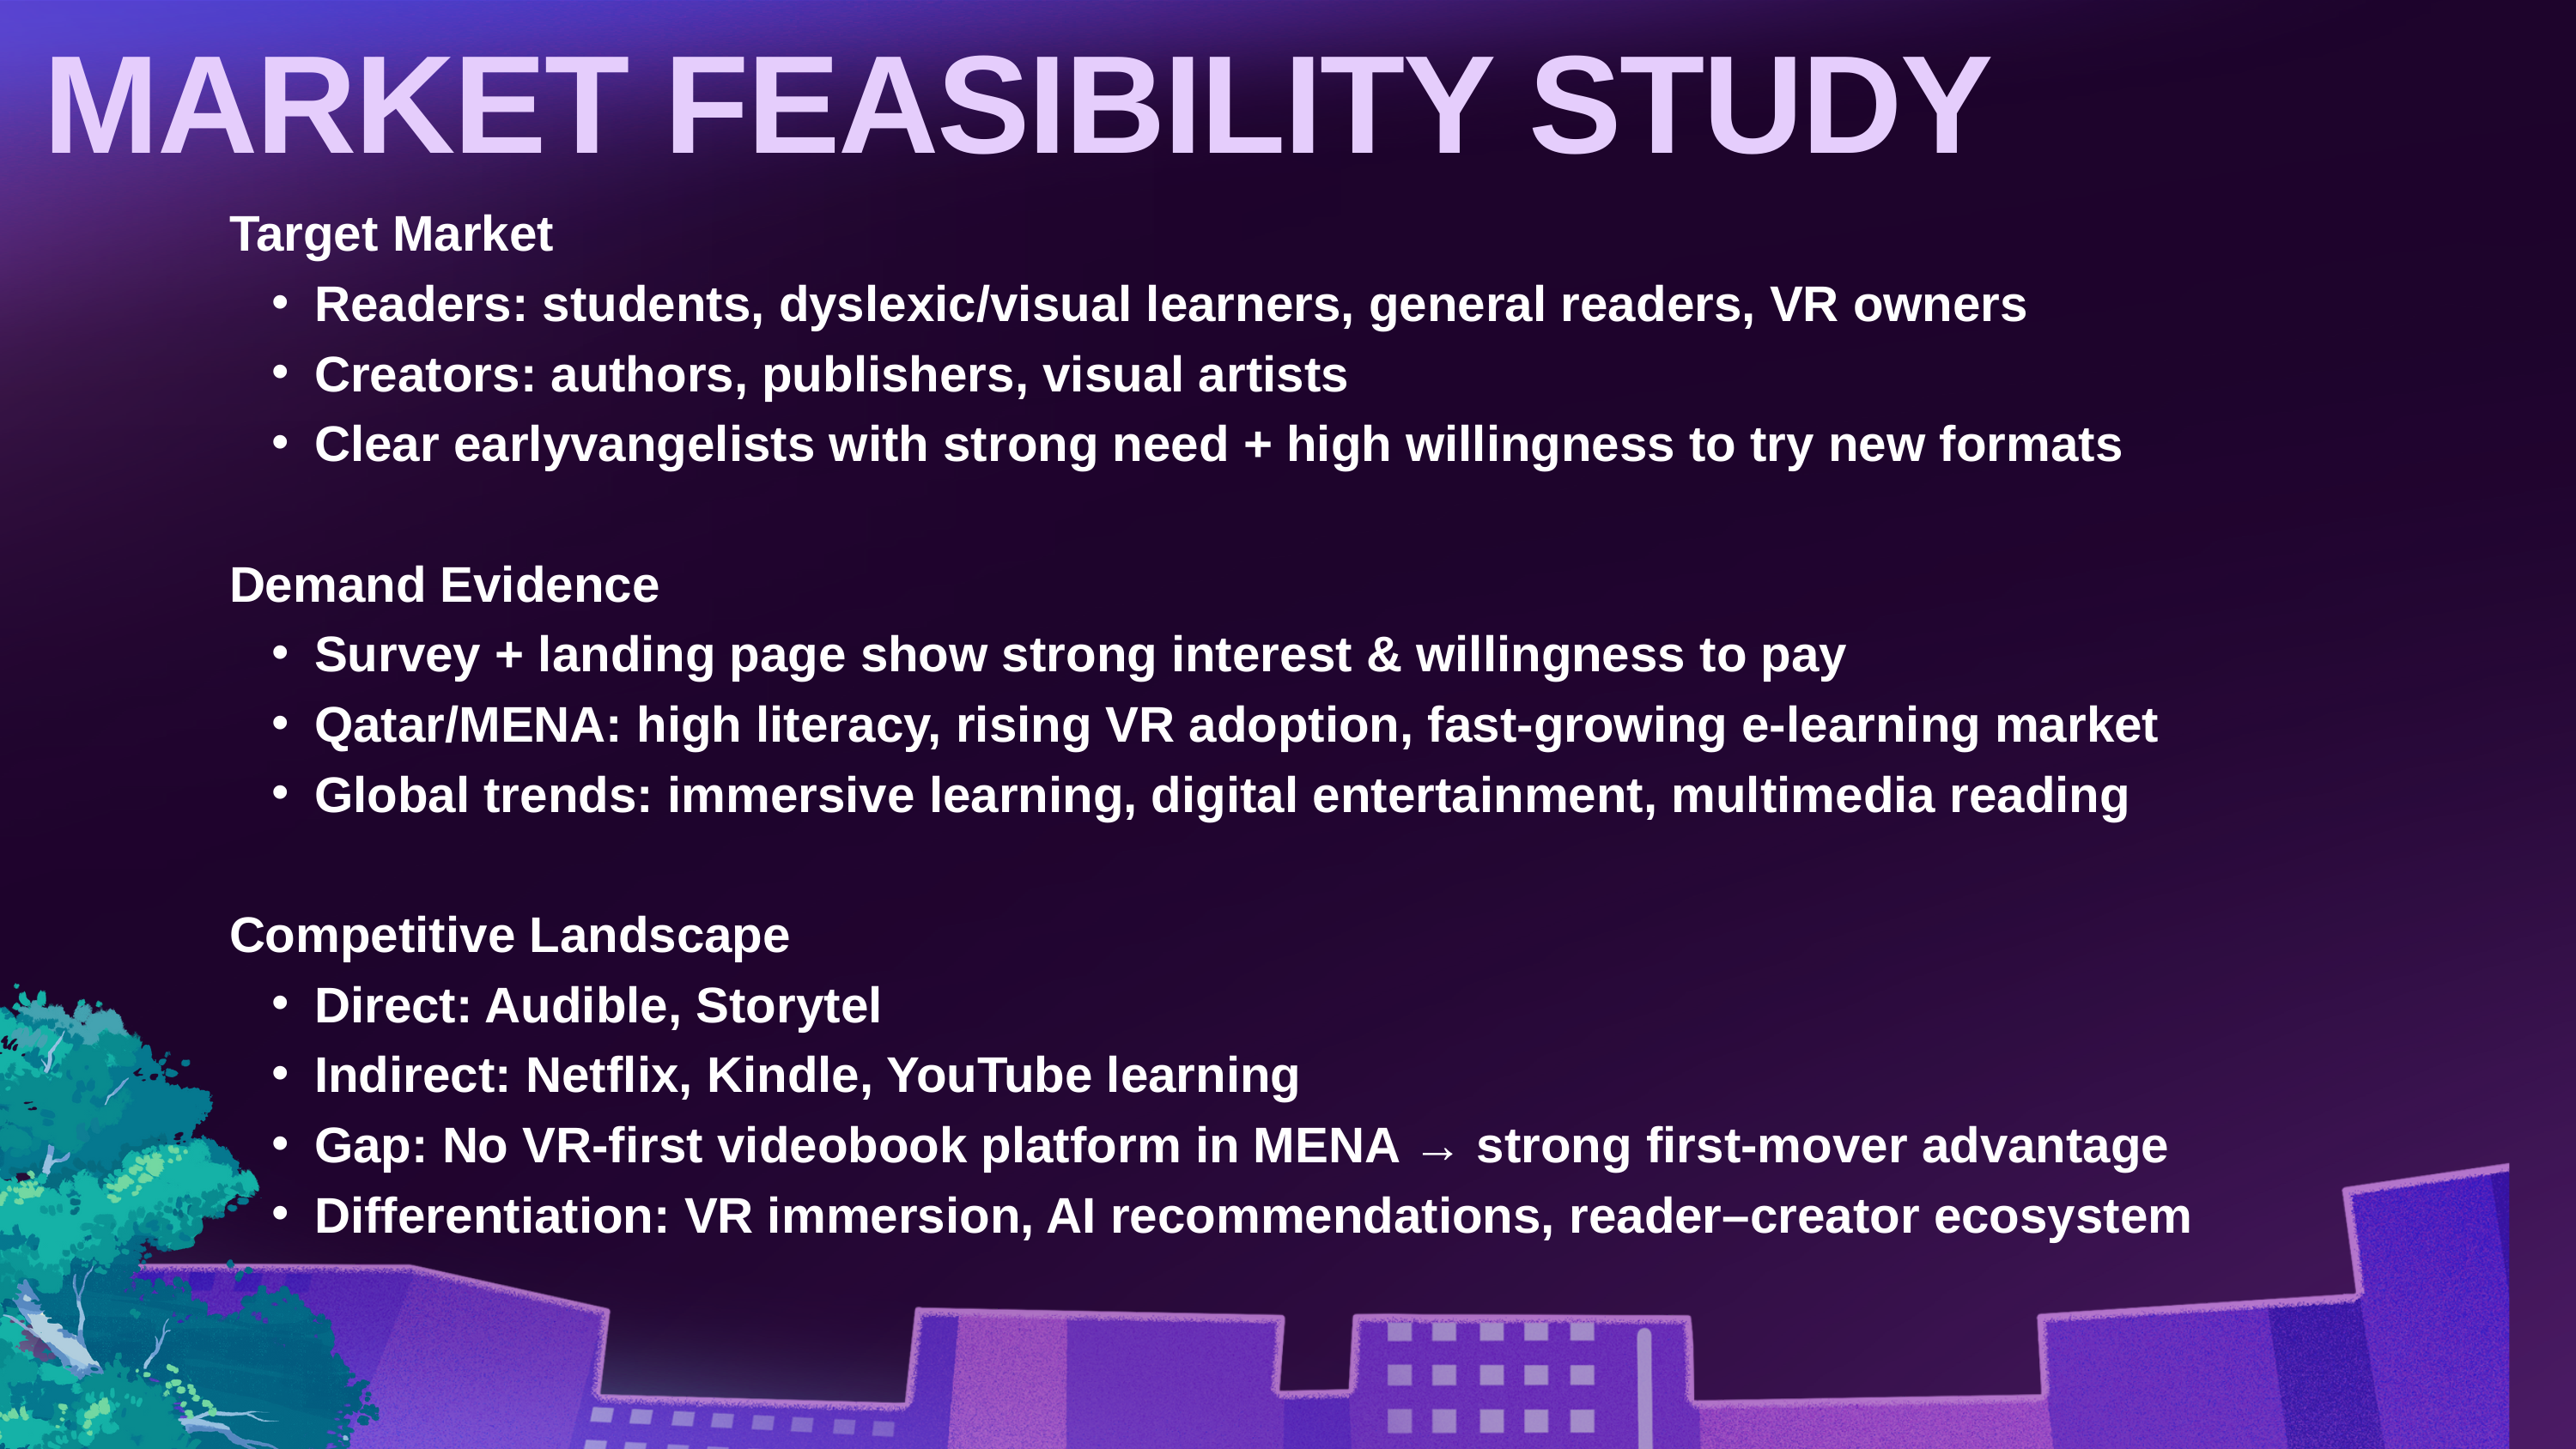

MARKET FEASIBILITY STUDY
Target Market
Readers: students, dyslexic/visual learners, general readers, VR owners
Creators: authors, publishers, visual artists
Clear earlyvangelists with strong need + high willingness to try new formats

Demand Evidence
Survey + landing page show strong interest & willingness to pay
Qatar/MENA: high literacy, rising VR adoption, fast-growing e-learning market
Global trends: immersive learning, digital entertainment, multimedia reading

Competitive Landscape
Direct: Audible, Storytel
Indirect: Netflix, Kindle, YouTube learning
Gap: No VR-first videobook platform in MENA → strong first-mover advantage
Differentiation: VR immersion, AI recommendations, reader–creator ecosystem